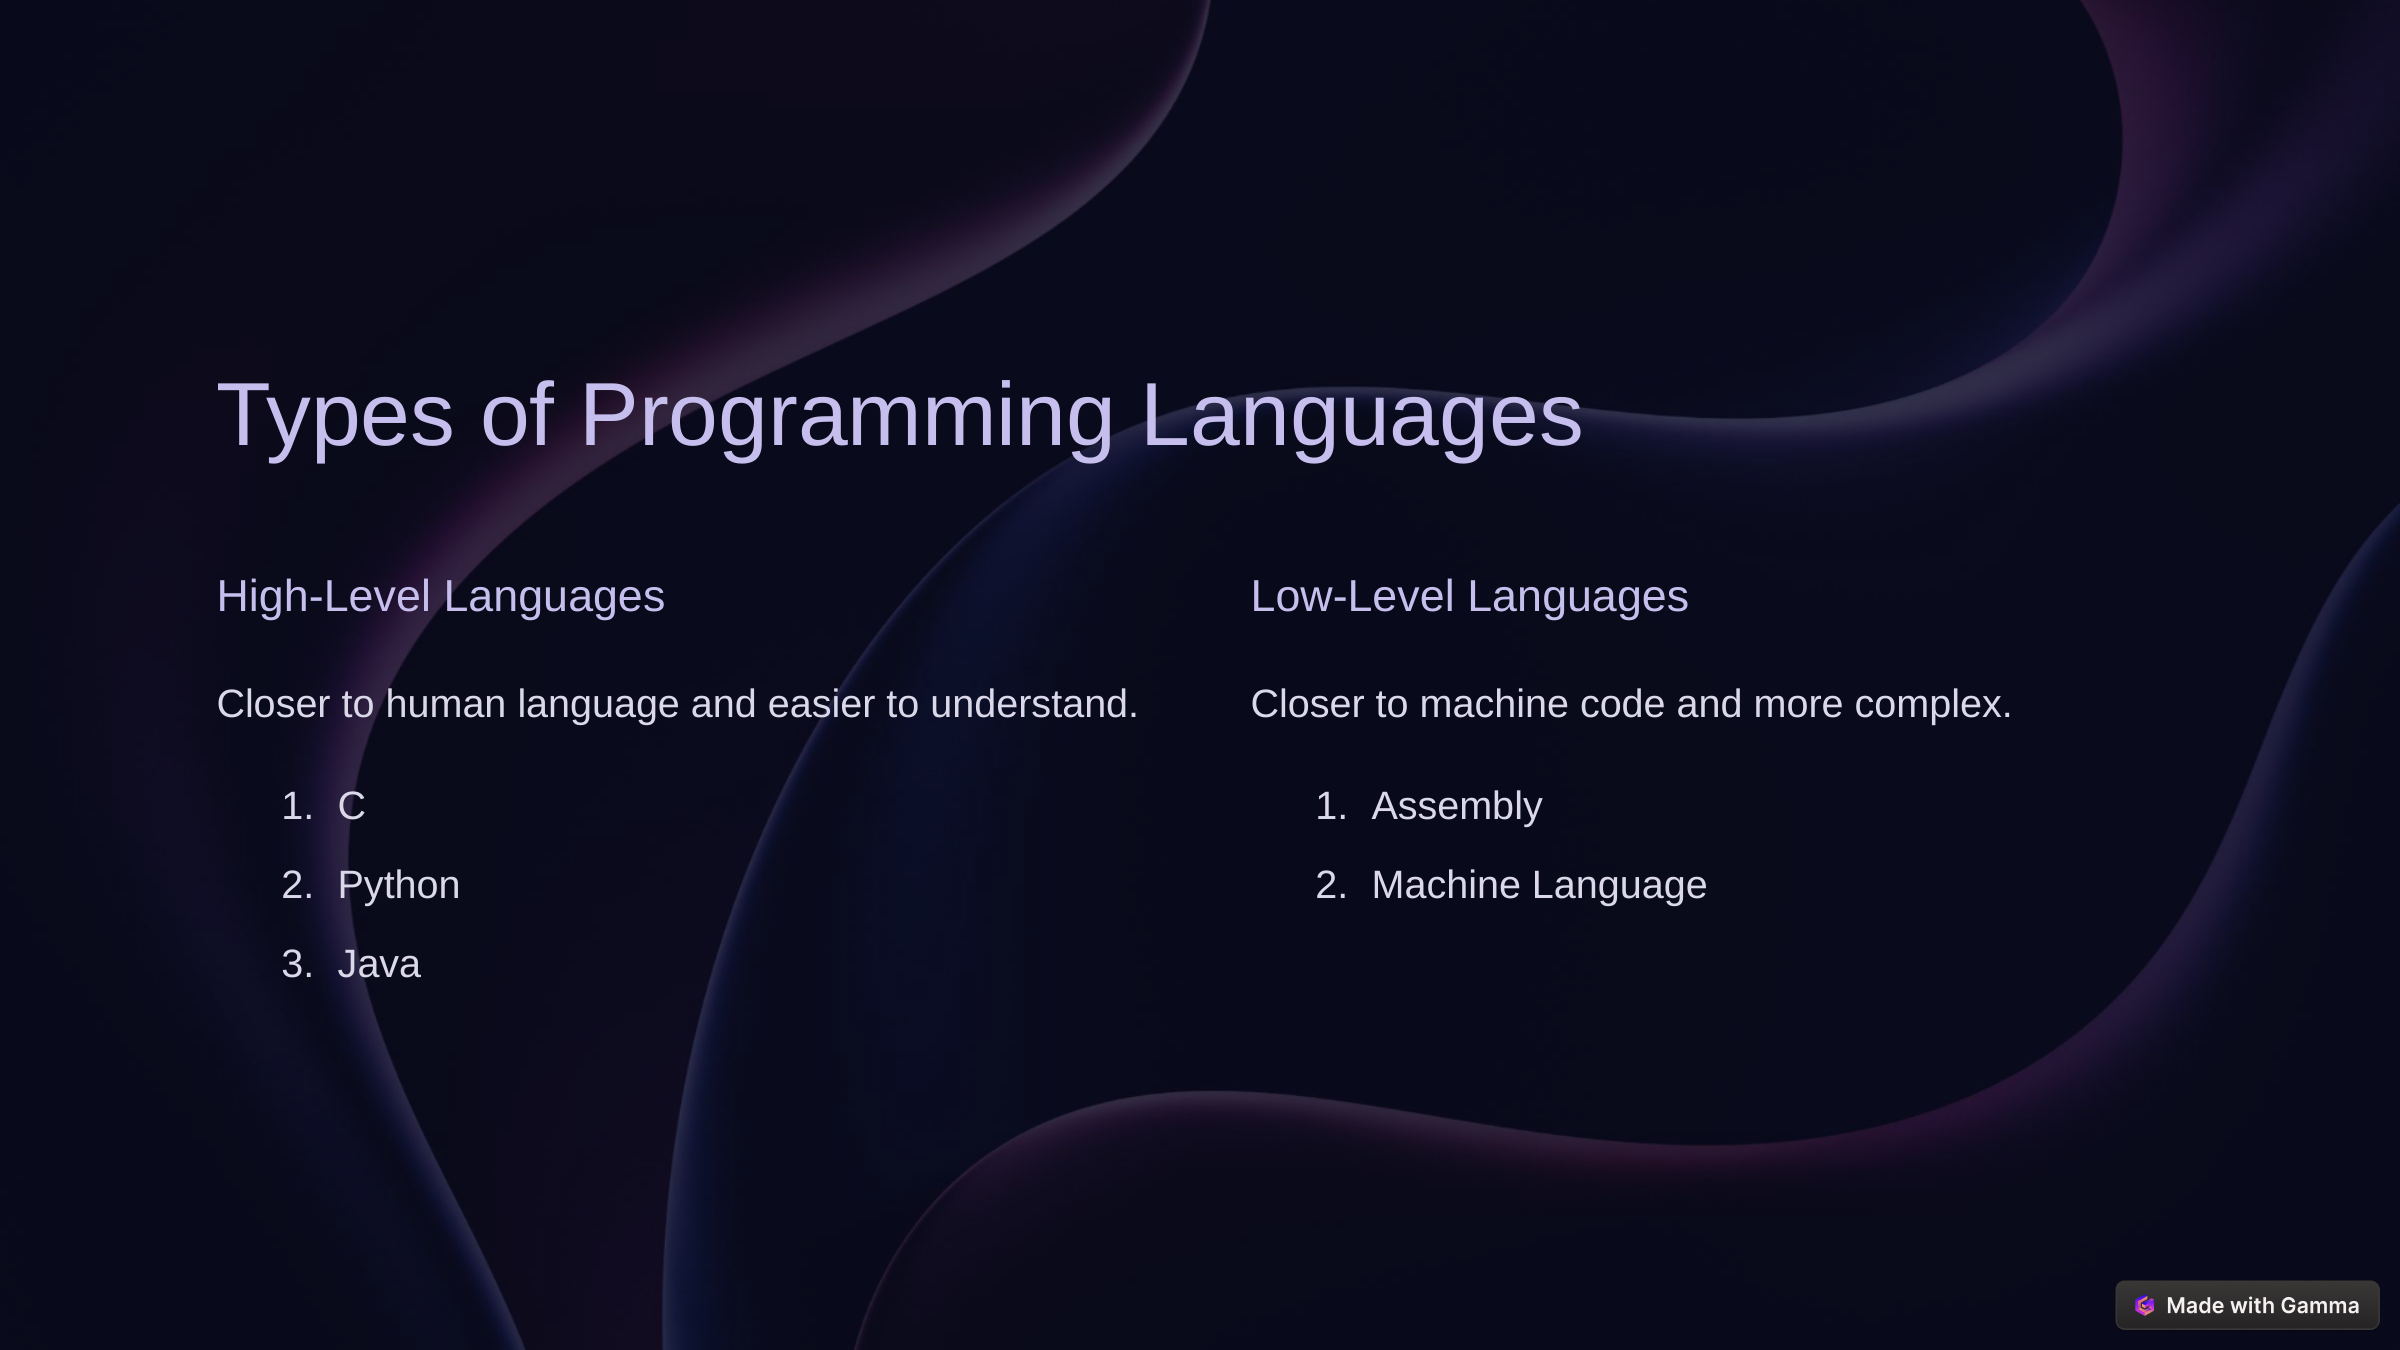

Types of Programming Languages
High-Level Languages
Low-Level Languages
Closer to human language and easier to understand.
Closer to machine code and more complex.
C
Assembly
Python
Machine Language
Java